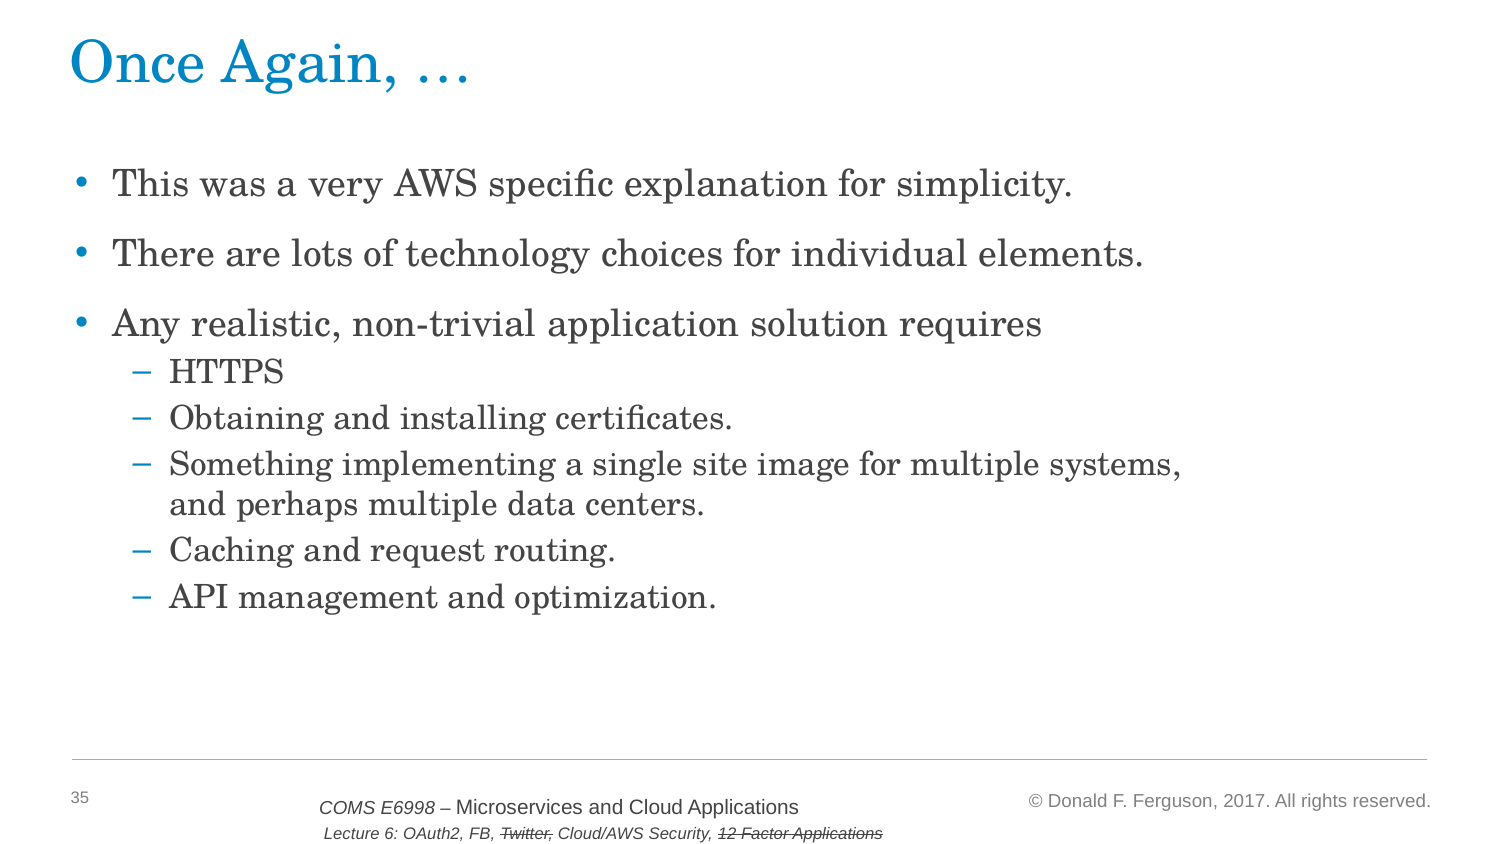

# Once Again, …
This was a very AWS specific explanation for simplicity.
There are lots of technology choices for individual elements.
Any realistic, non-trivial application solution requires
HTTPS
Obtaining and installing certificates.
Something implementing a single site image for multiple systems,
and perhaps multiple data centers.
Caching and request routing.
API management and optimization.